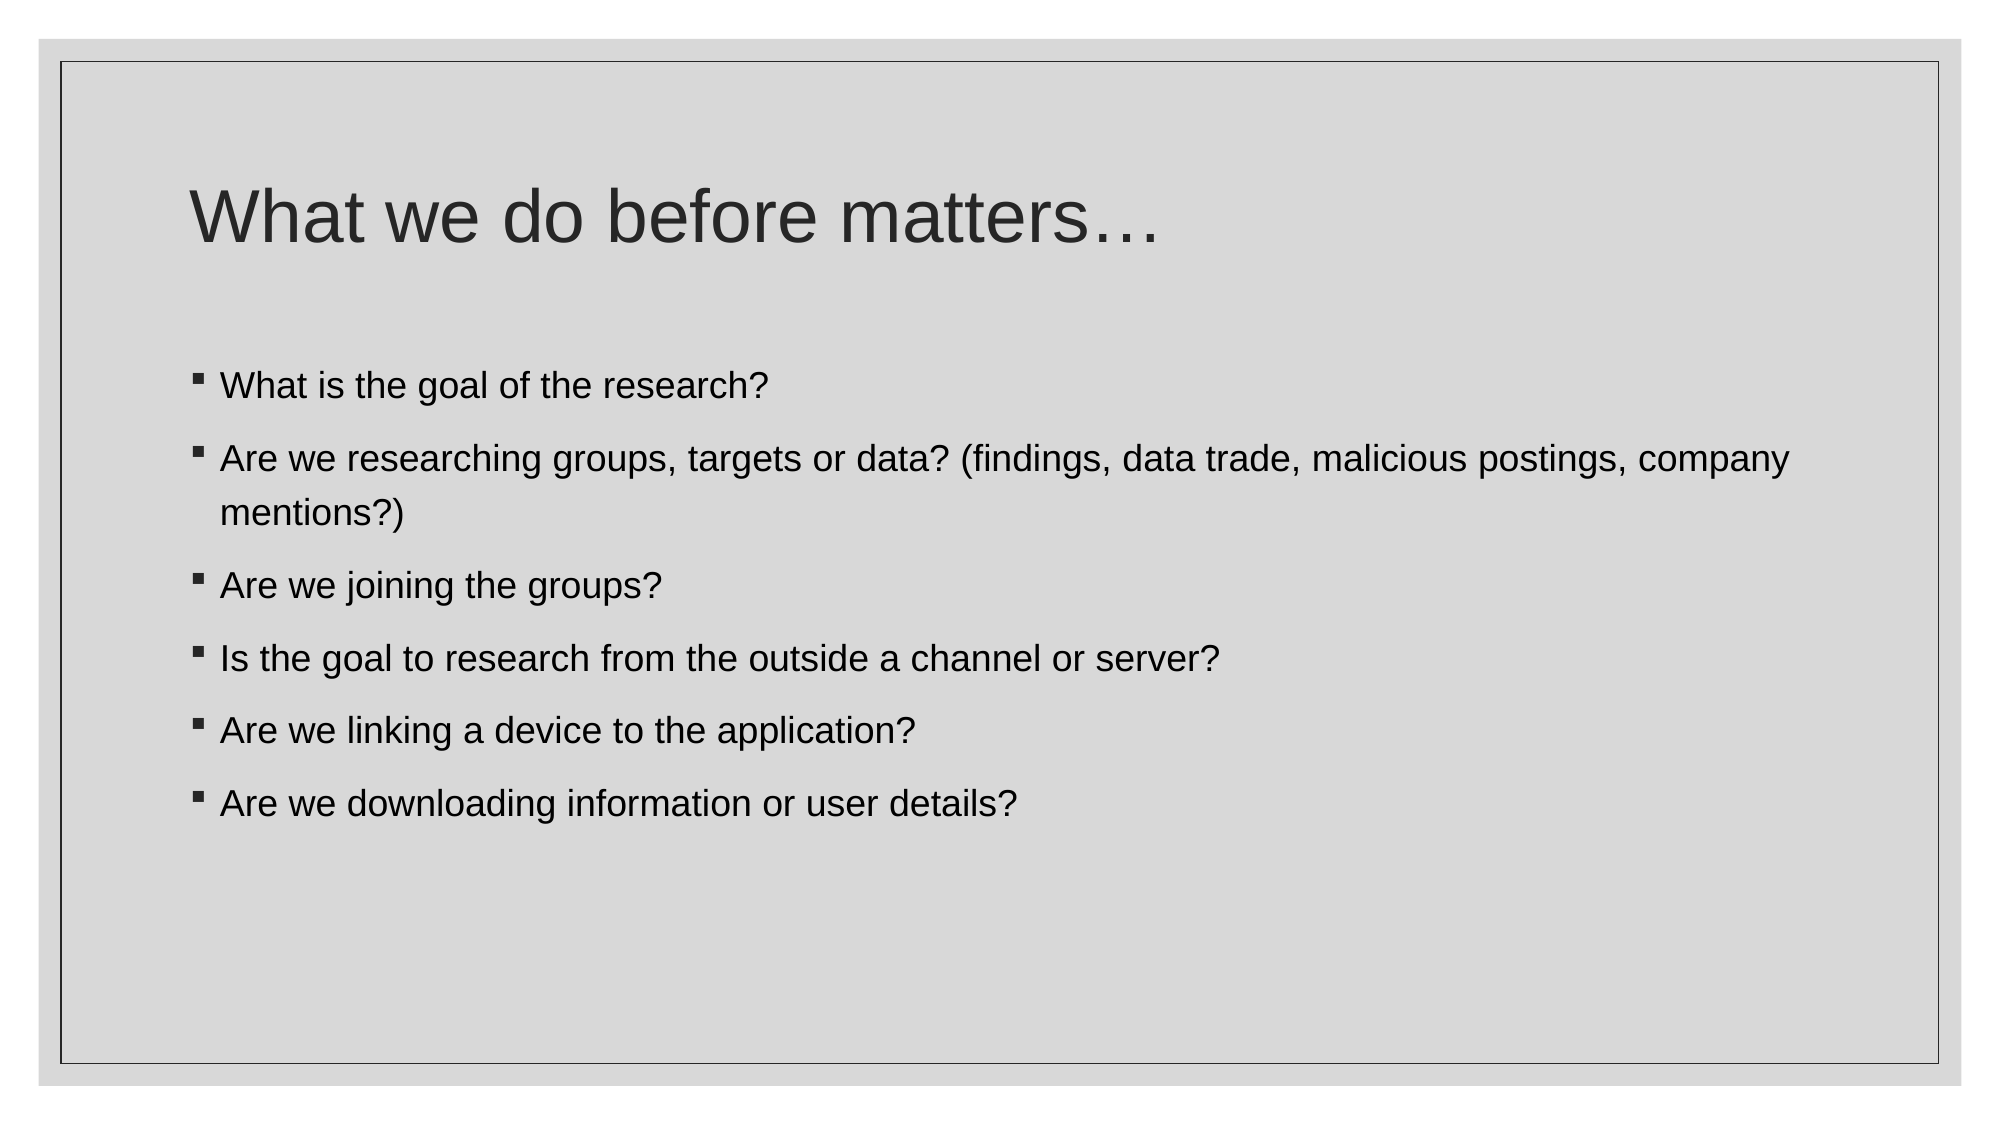

# What we do before matters…
What is the goal of the research?
Are we researching groups, targets or data? (findings, data trade, malicious postings, company mentions?)
Are we joining the groups?
Is the goal to research from the outside a channel or server?
Are we linking a device to the application?
Are we downloading information or user details?